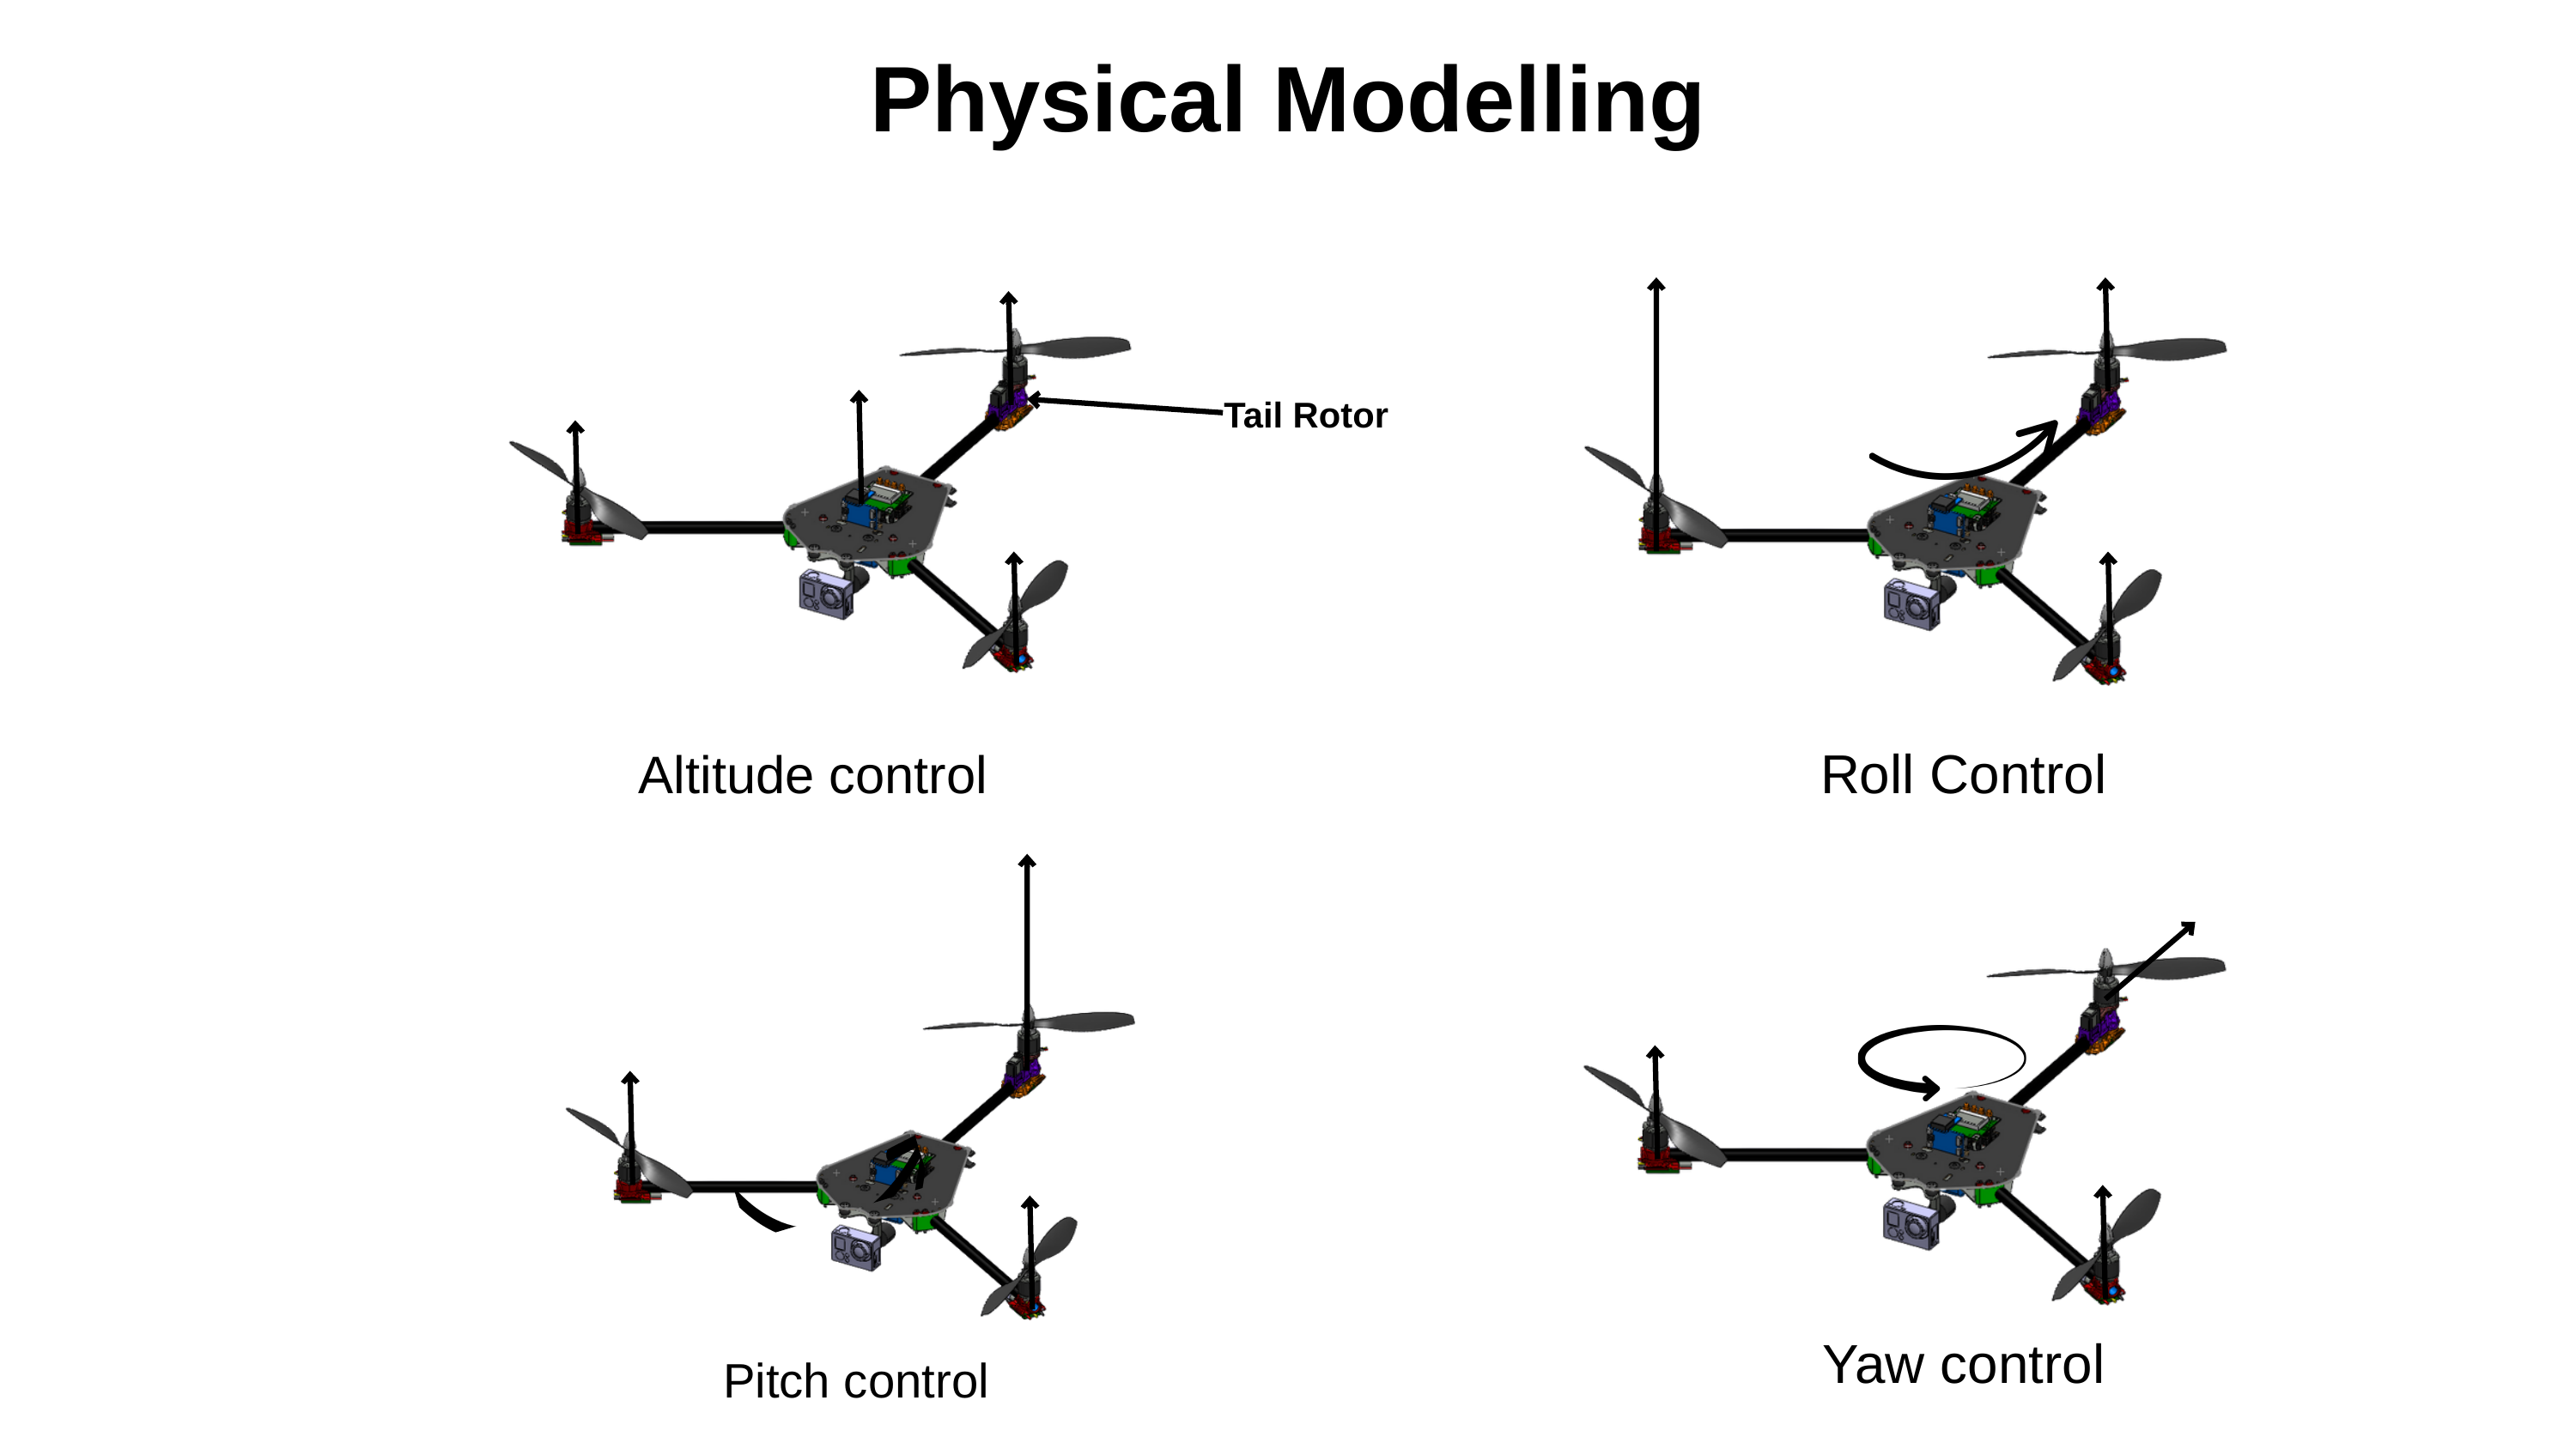

Physical Modelling

Tail Rotor

Roll Control
Altitude control

Yaw control
Pitch control